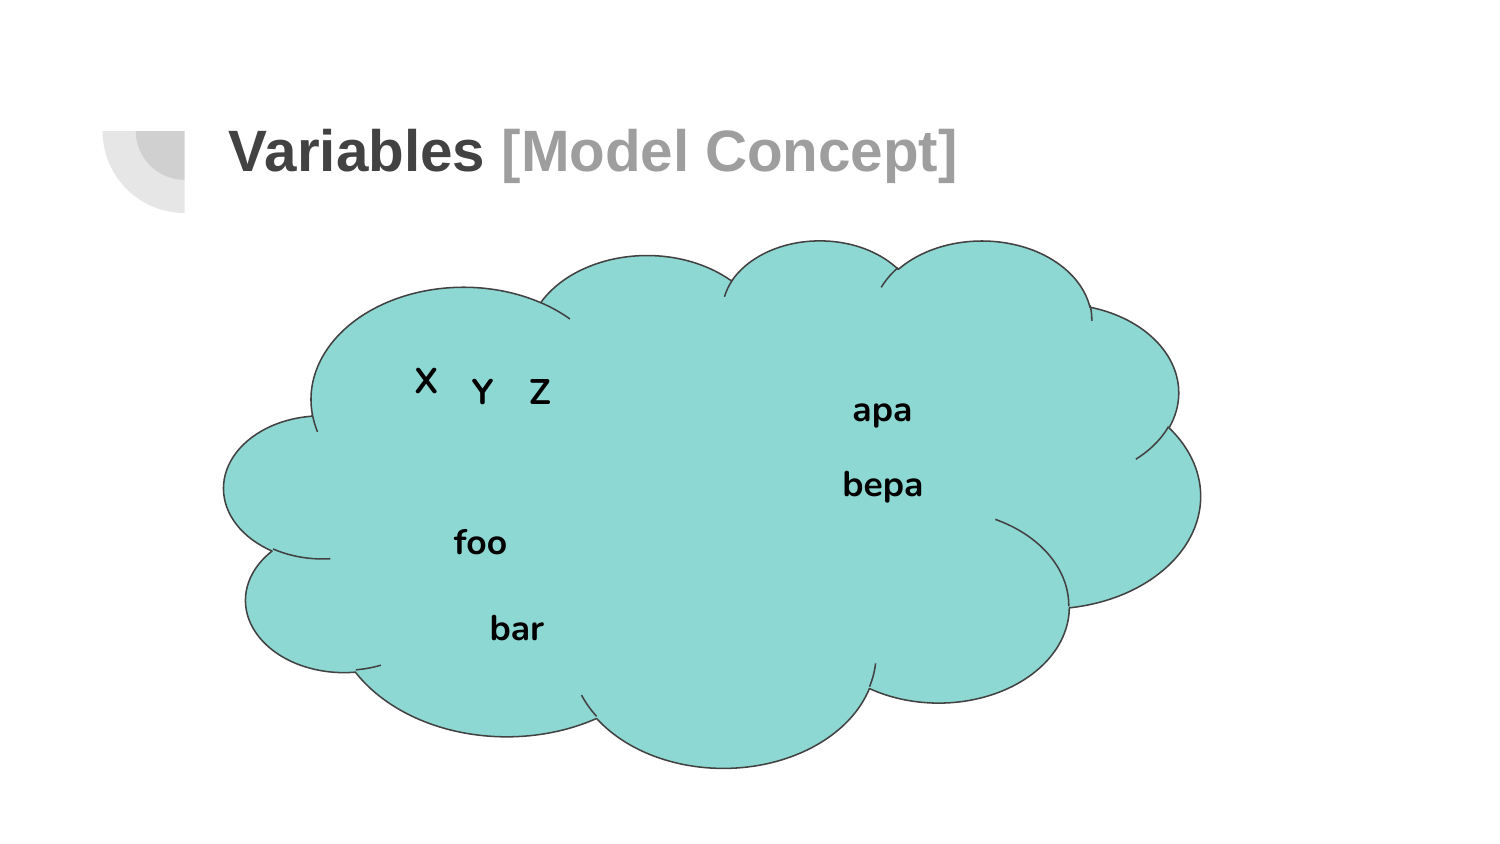

# Variables [Model Concept]

X
Y
Z
apa
bepa
foo
bar